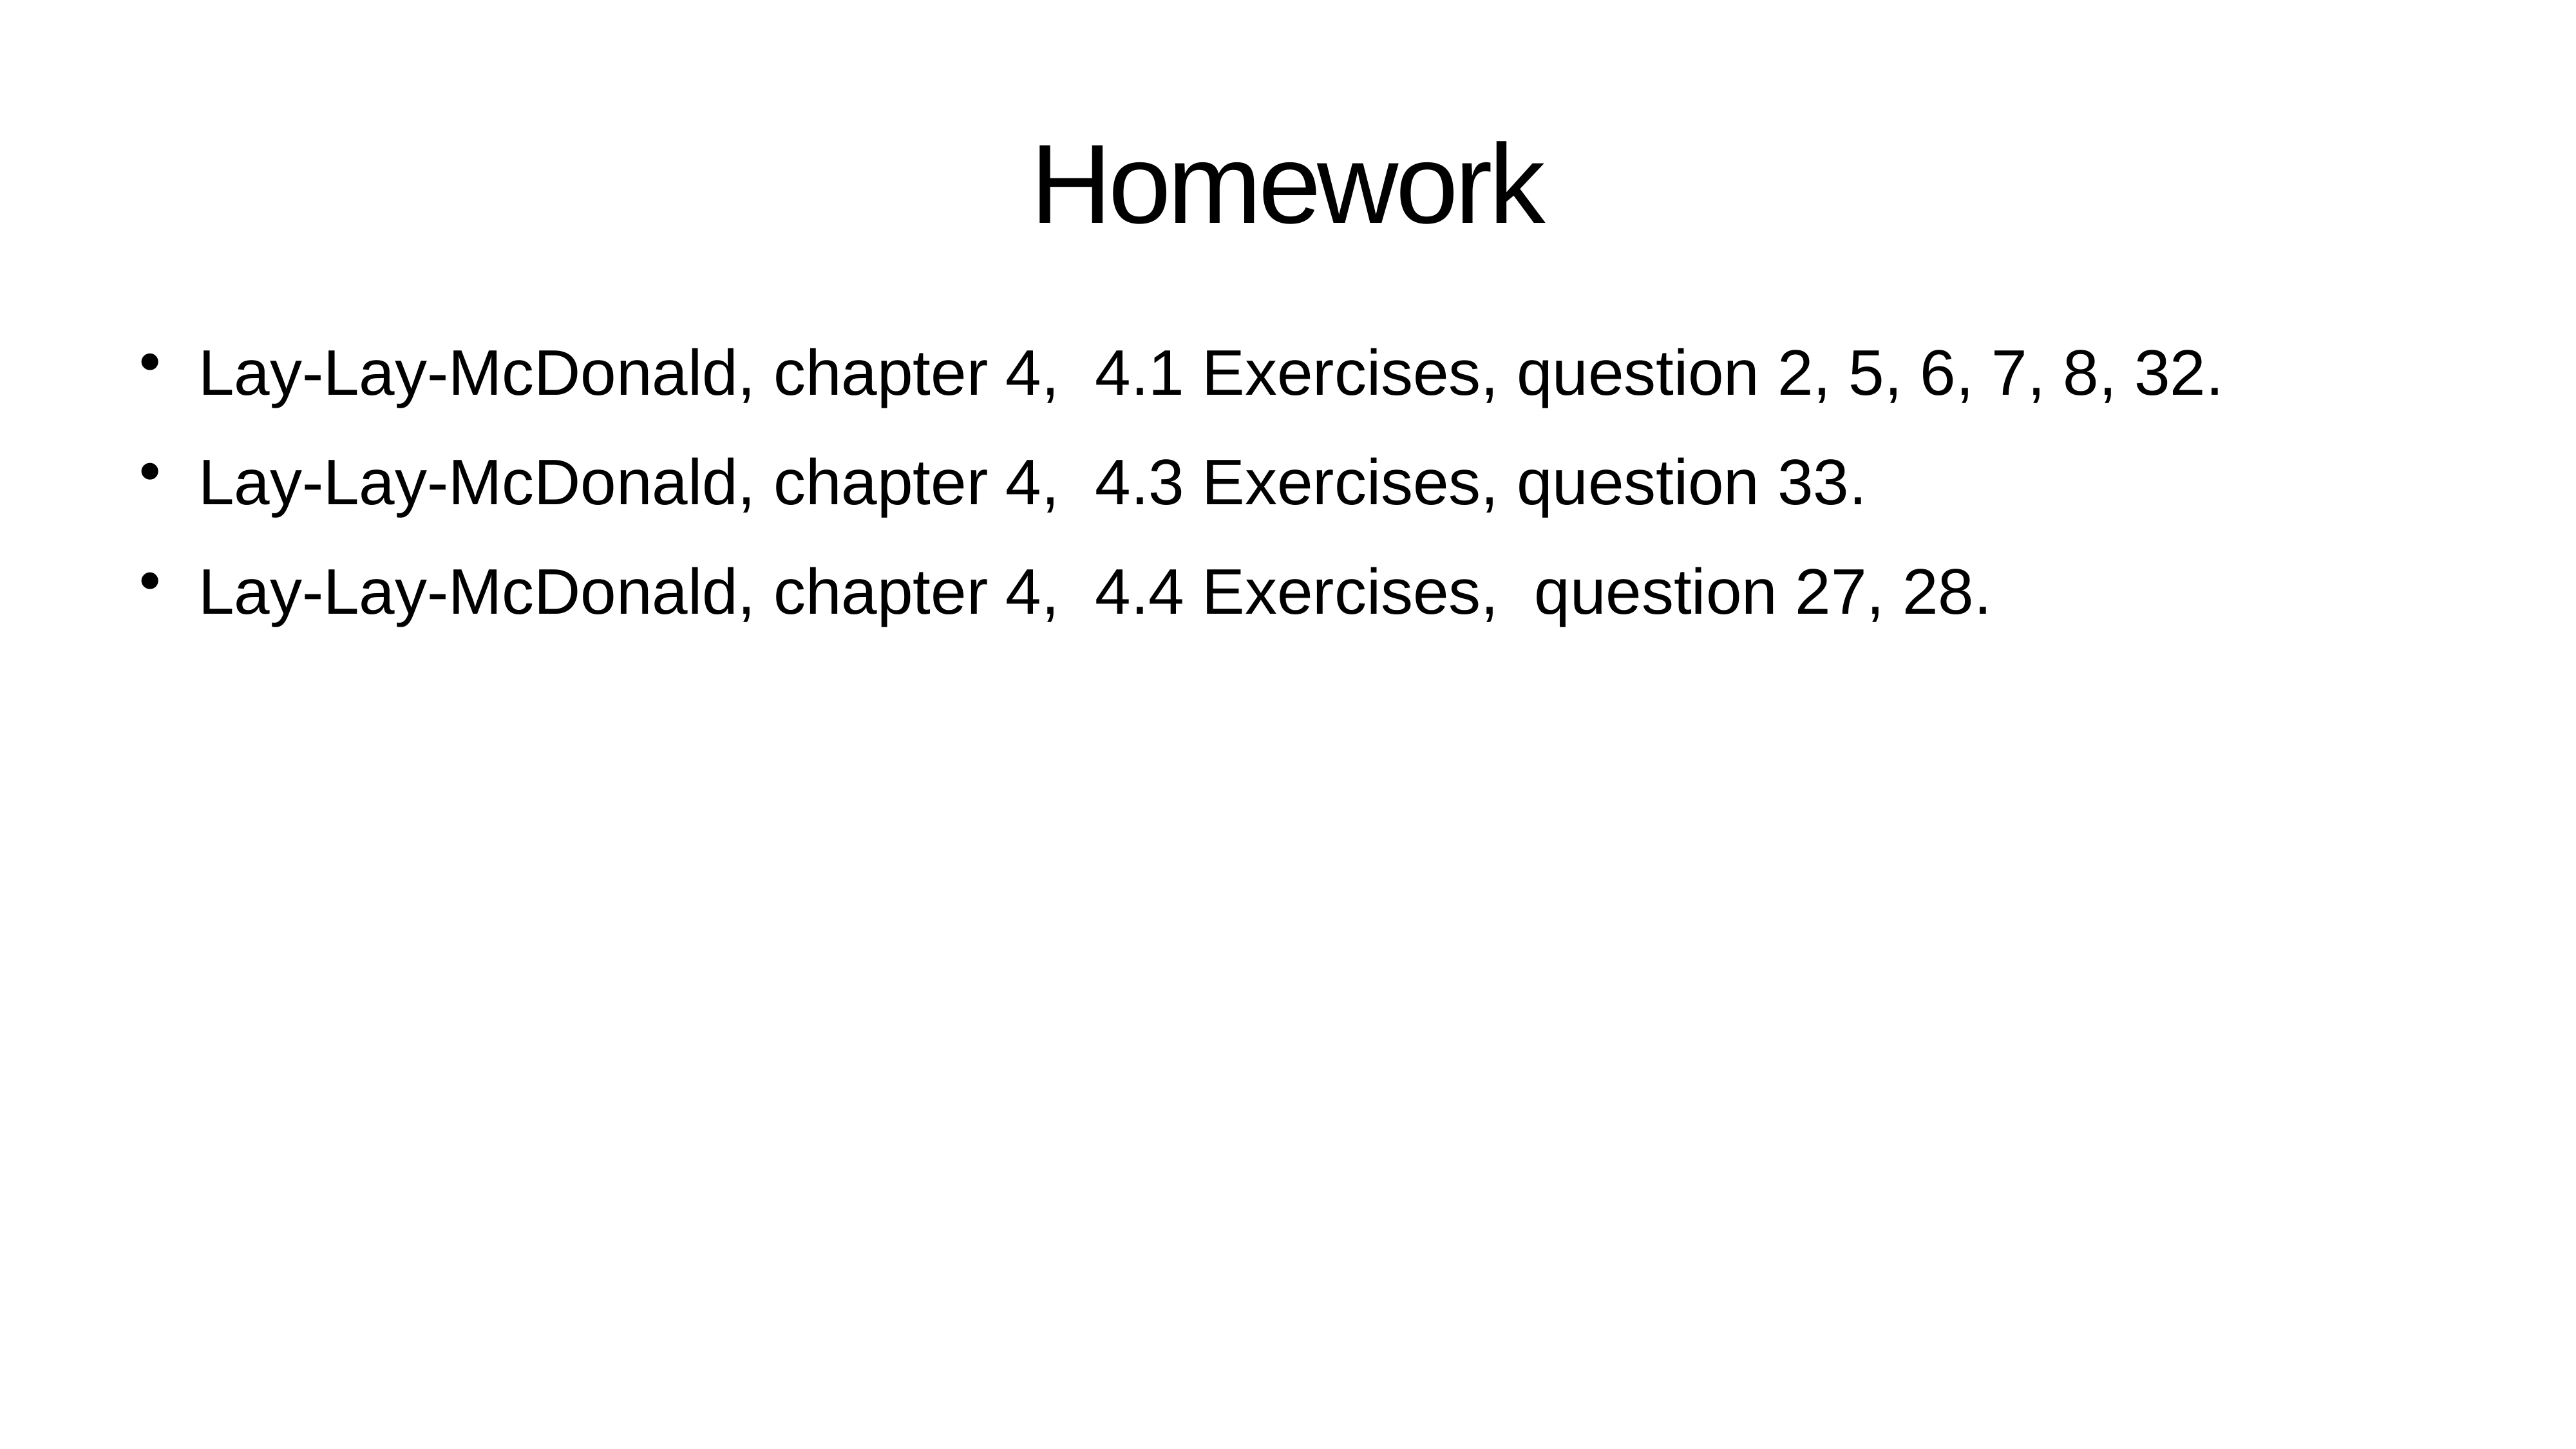

# Homework
Lay-Lay-McDonald, chapter 4,  4.1 Exercises, question 2, 5, 6, 7, 8, 32.
Lay-Lay-McDonald, chapter 4,  4.3 Exercises, question 33.
Lay-Lay-McDonald, chapter 4,  4.4 Exercises,  question 27, 28.